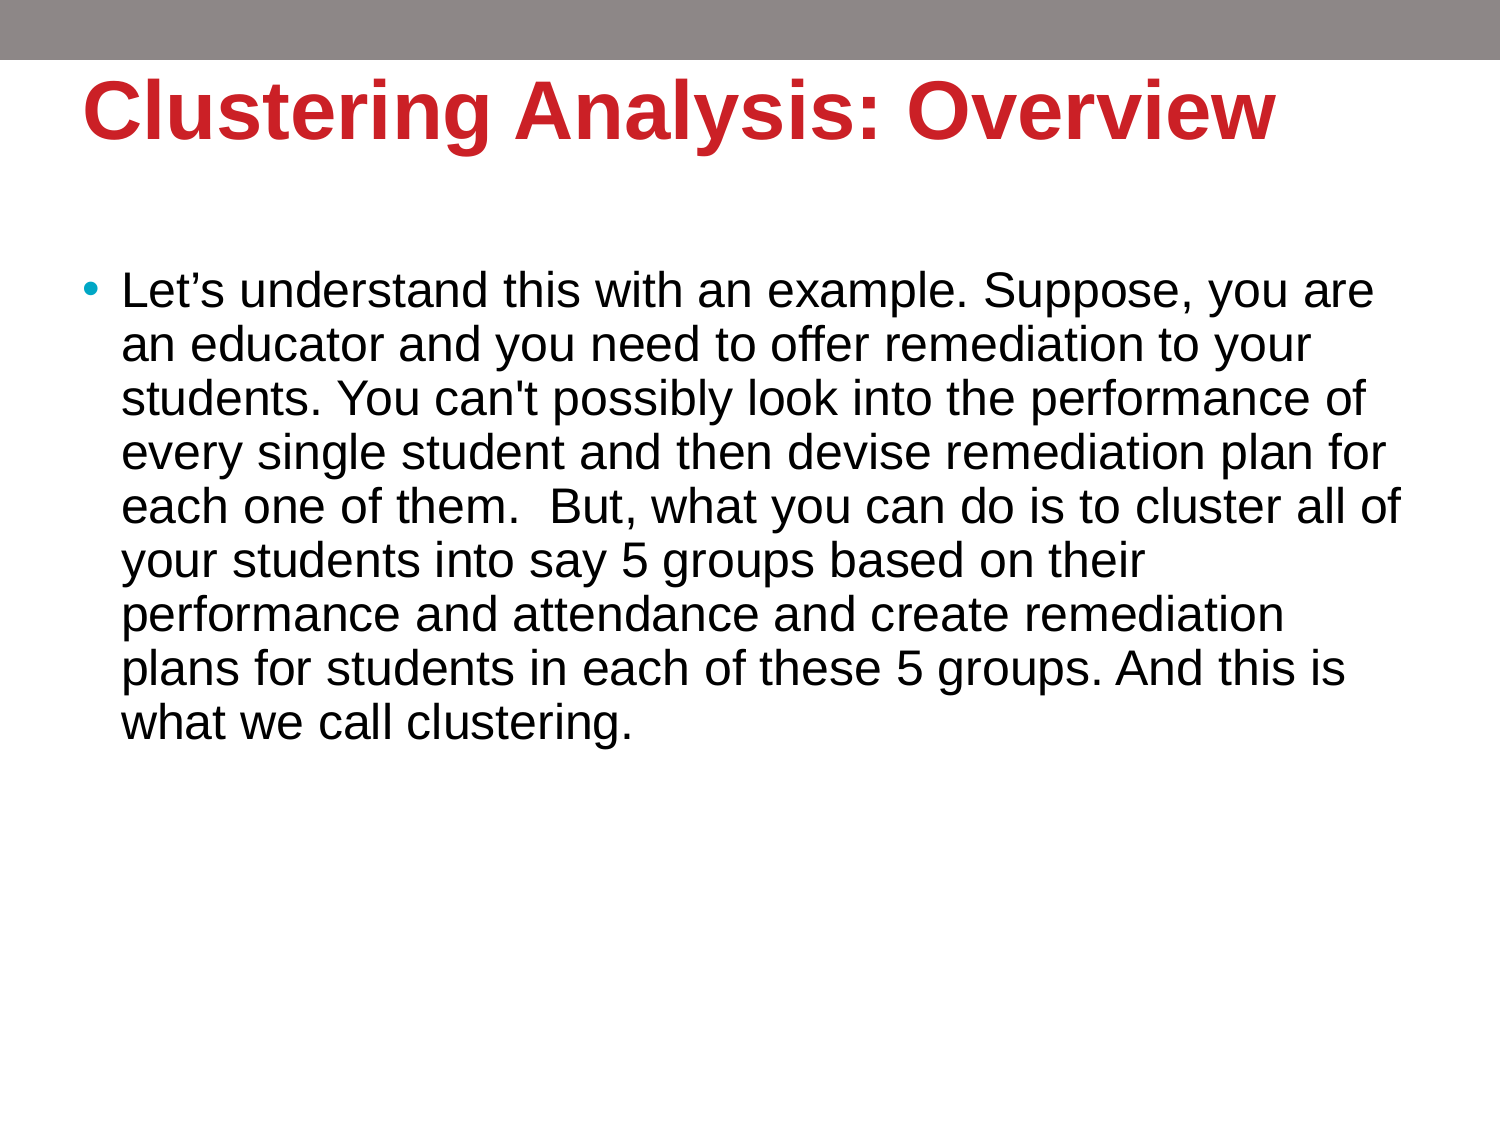

# Clustering Analysis: Overview
Let’s understand this with an example. Suppose, you are an educator and you need to offer remediation to your students. You can't possibly look into the performance of every single student and then devise remediation plan for each one of them.  But, what you can do is to cluster all of your students into say 5 groups based on their performance and attendance and create remediation plans for students in each of these 5 groups. And this is what we call clustering.